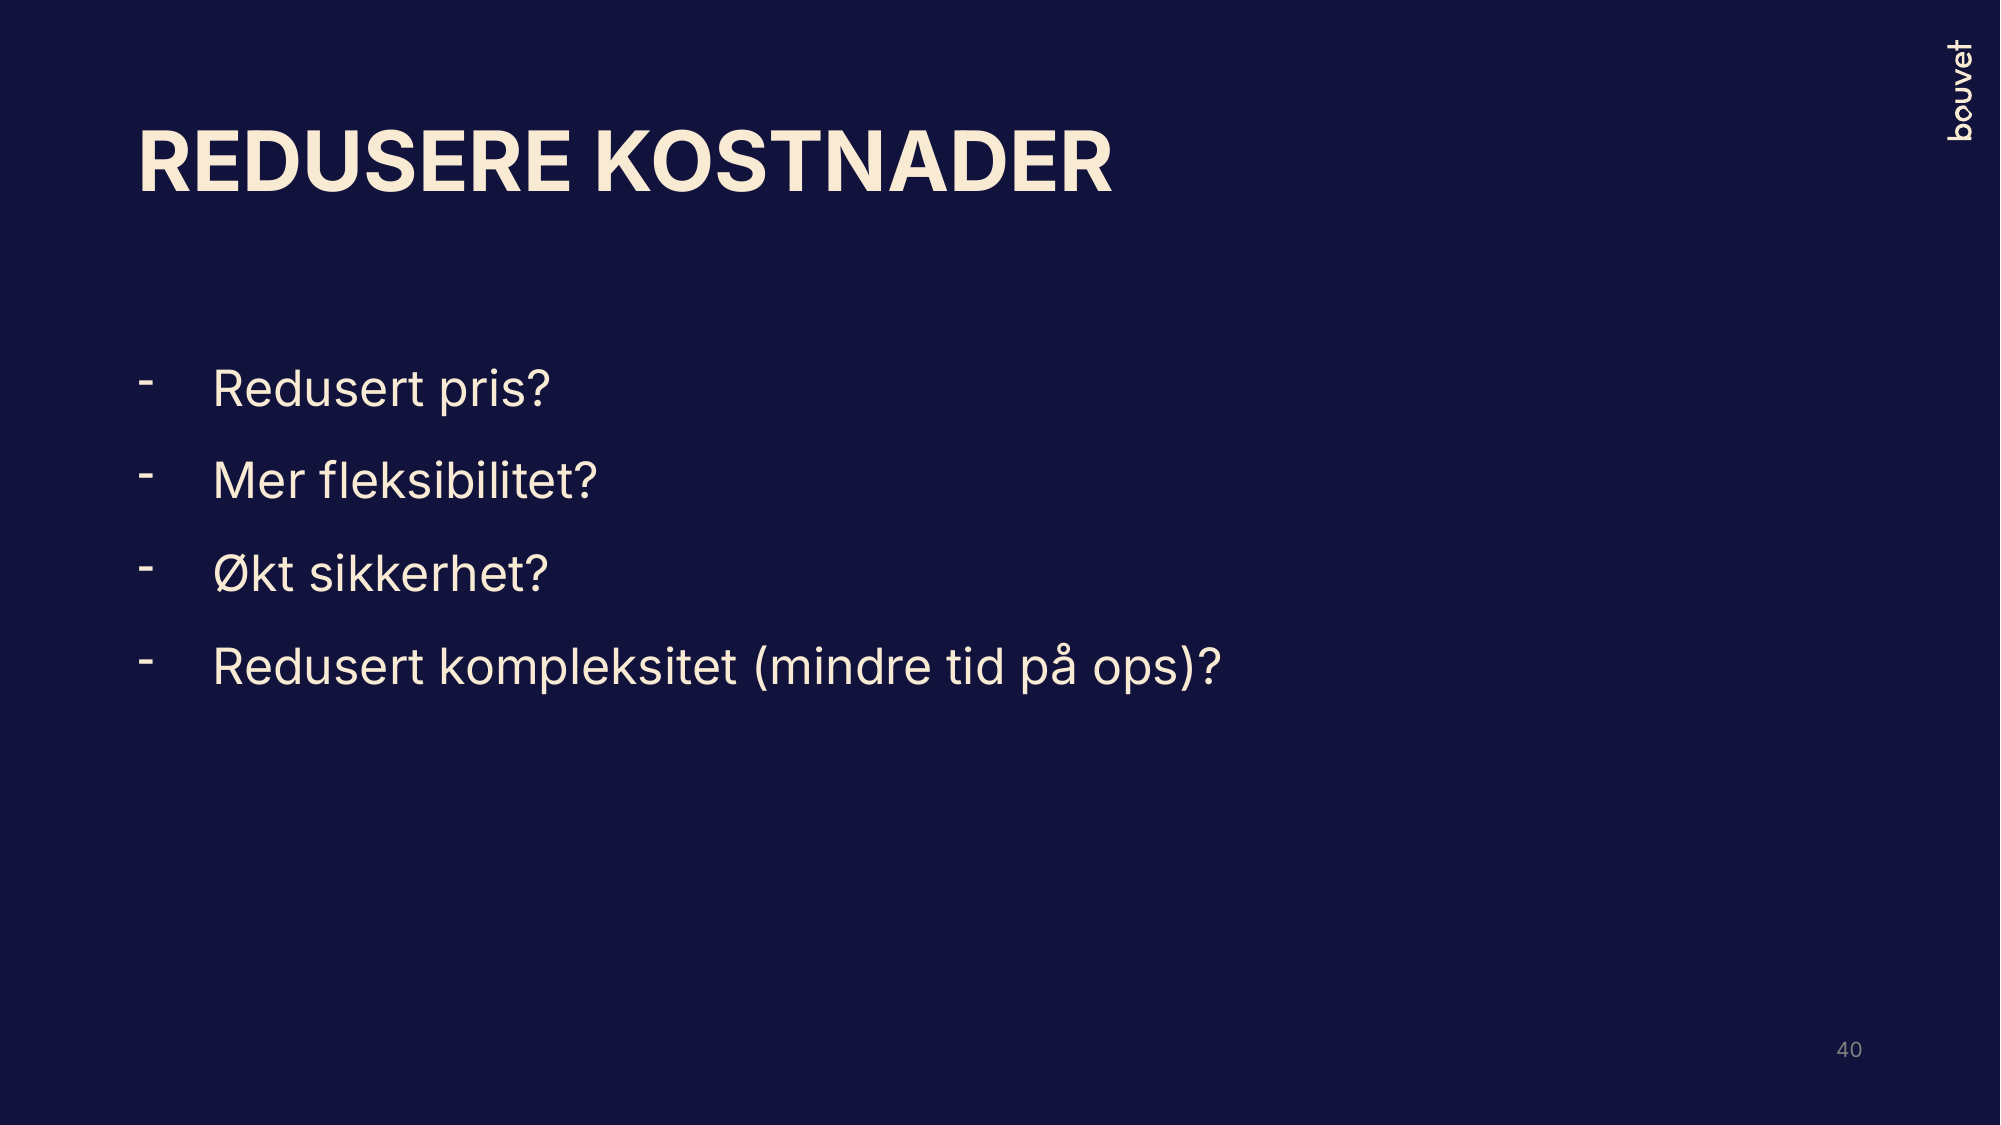

# REDUSERE KOSTNADER

Redusert pris?
Mer fleksibilitet?
Økt sikkerhet?
Redusert kompleksitet (mindre tid på ops)?

40